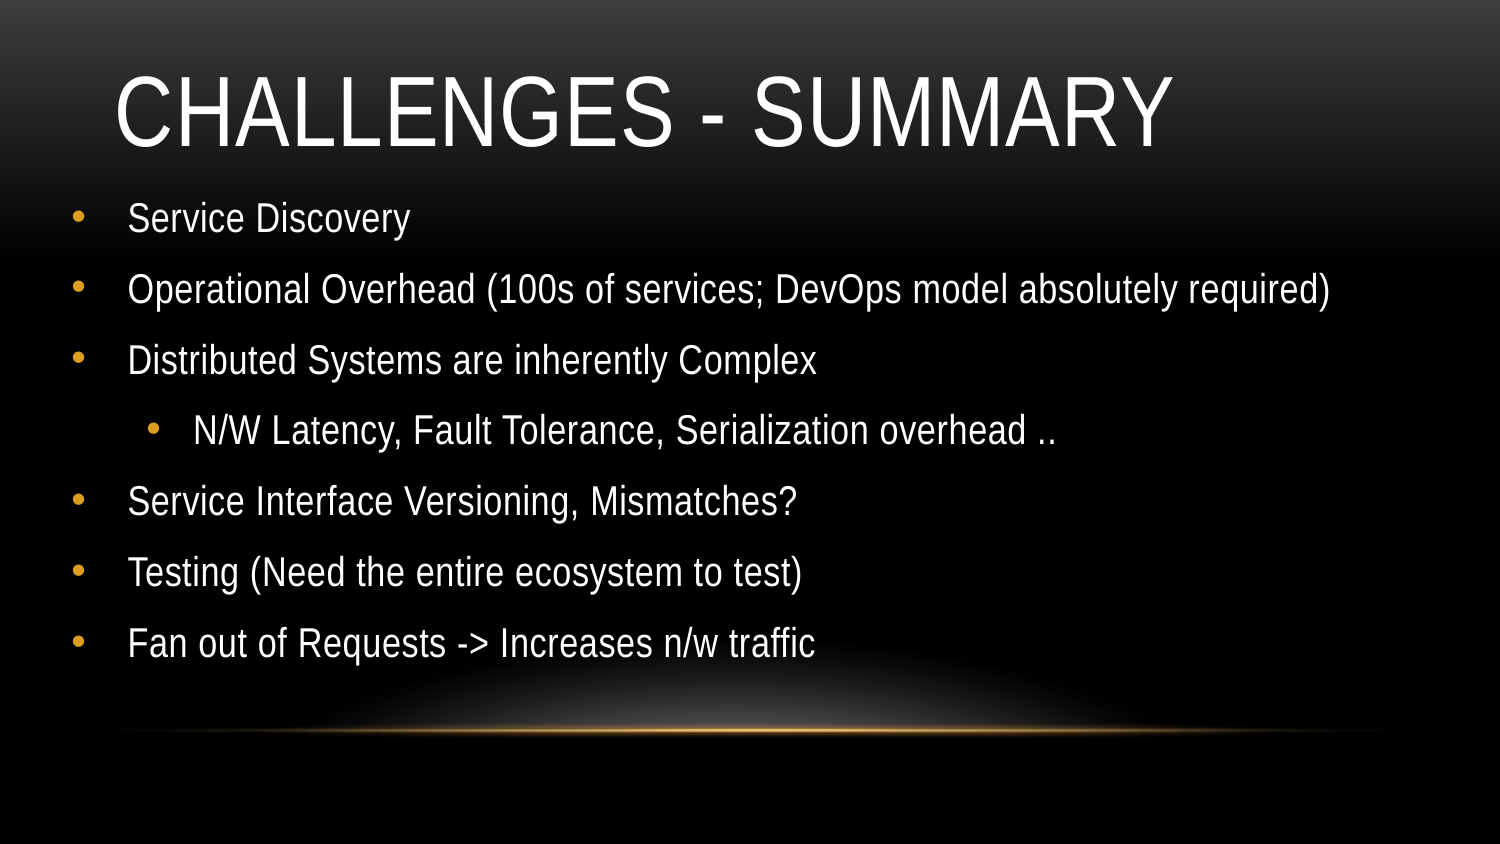

# Challenges - Summary
Service Discovery
Operational Overhead (100s of services; DevOps model absolutely required)
Distributed Systems are inherently Complex
N/W Latency, Fault Tolerance, Serialization overhead ..
Service Interface Versioning, Mismatches?
Testing (Need the entire ecosystem to test)
Fan out of Requests -> Increases n/w traffic